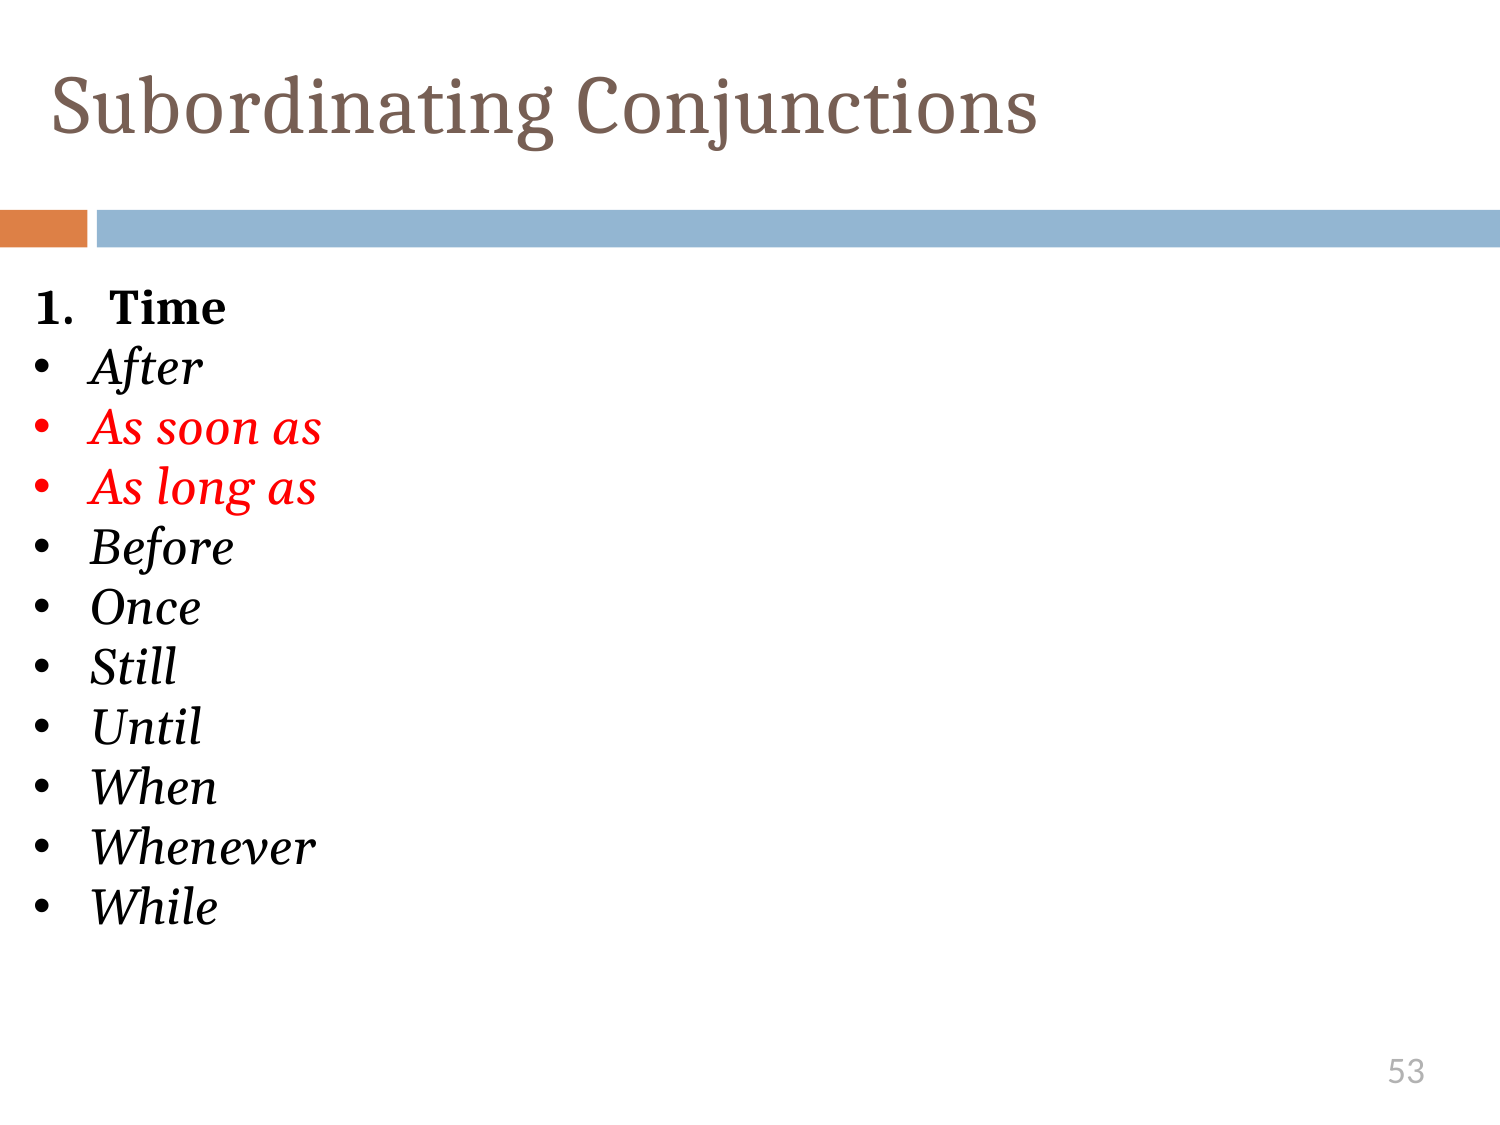

# Subordinating Conjunctions
Time
After
As soon as
As long as
Before
Once
Still
Until
When
Whenever
While

53